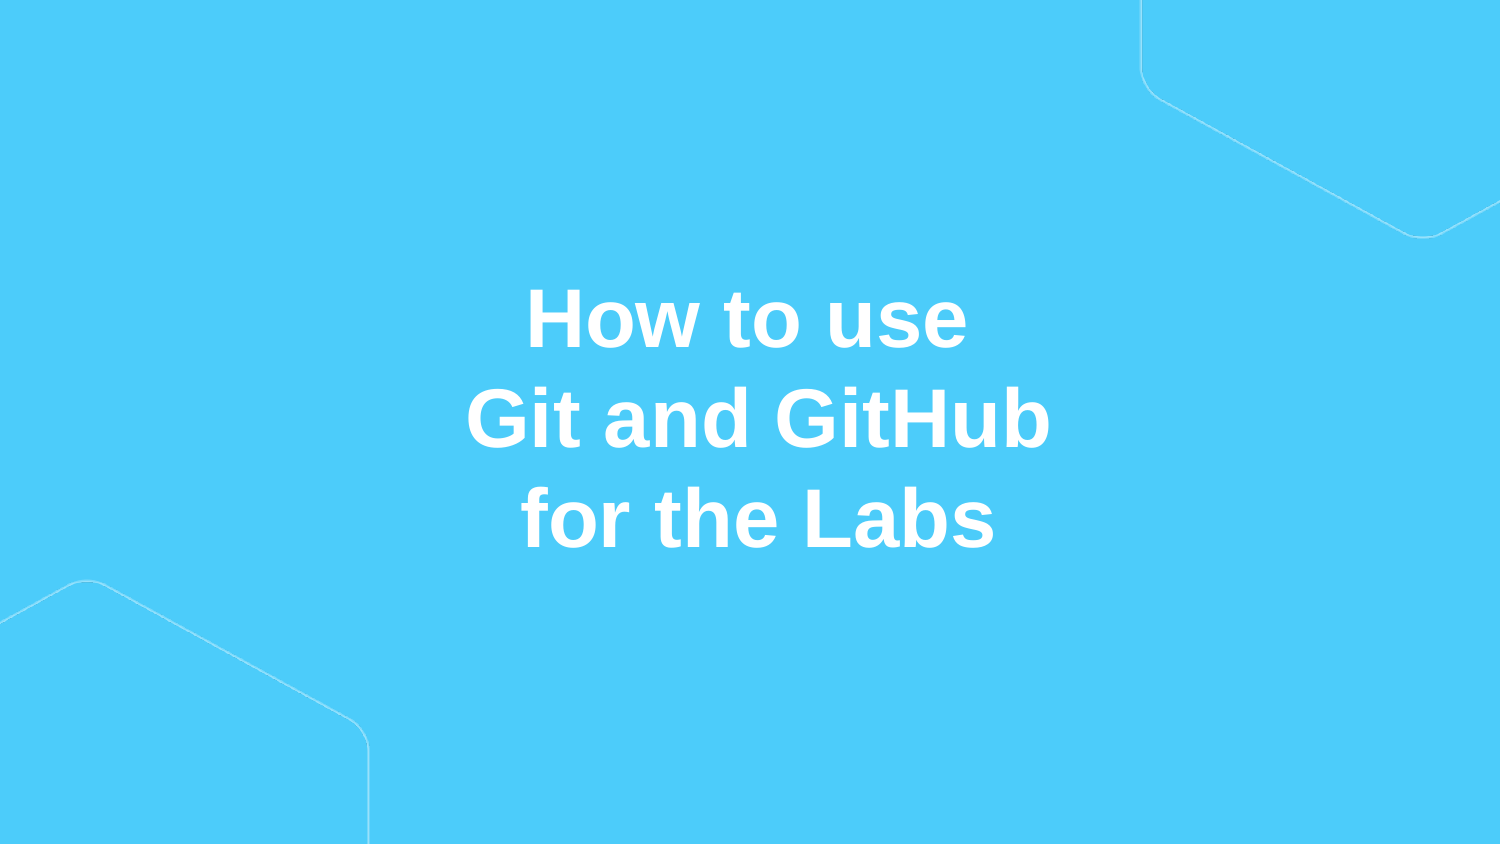

# How to use Git and GitHub
for the Labs